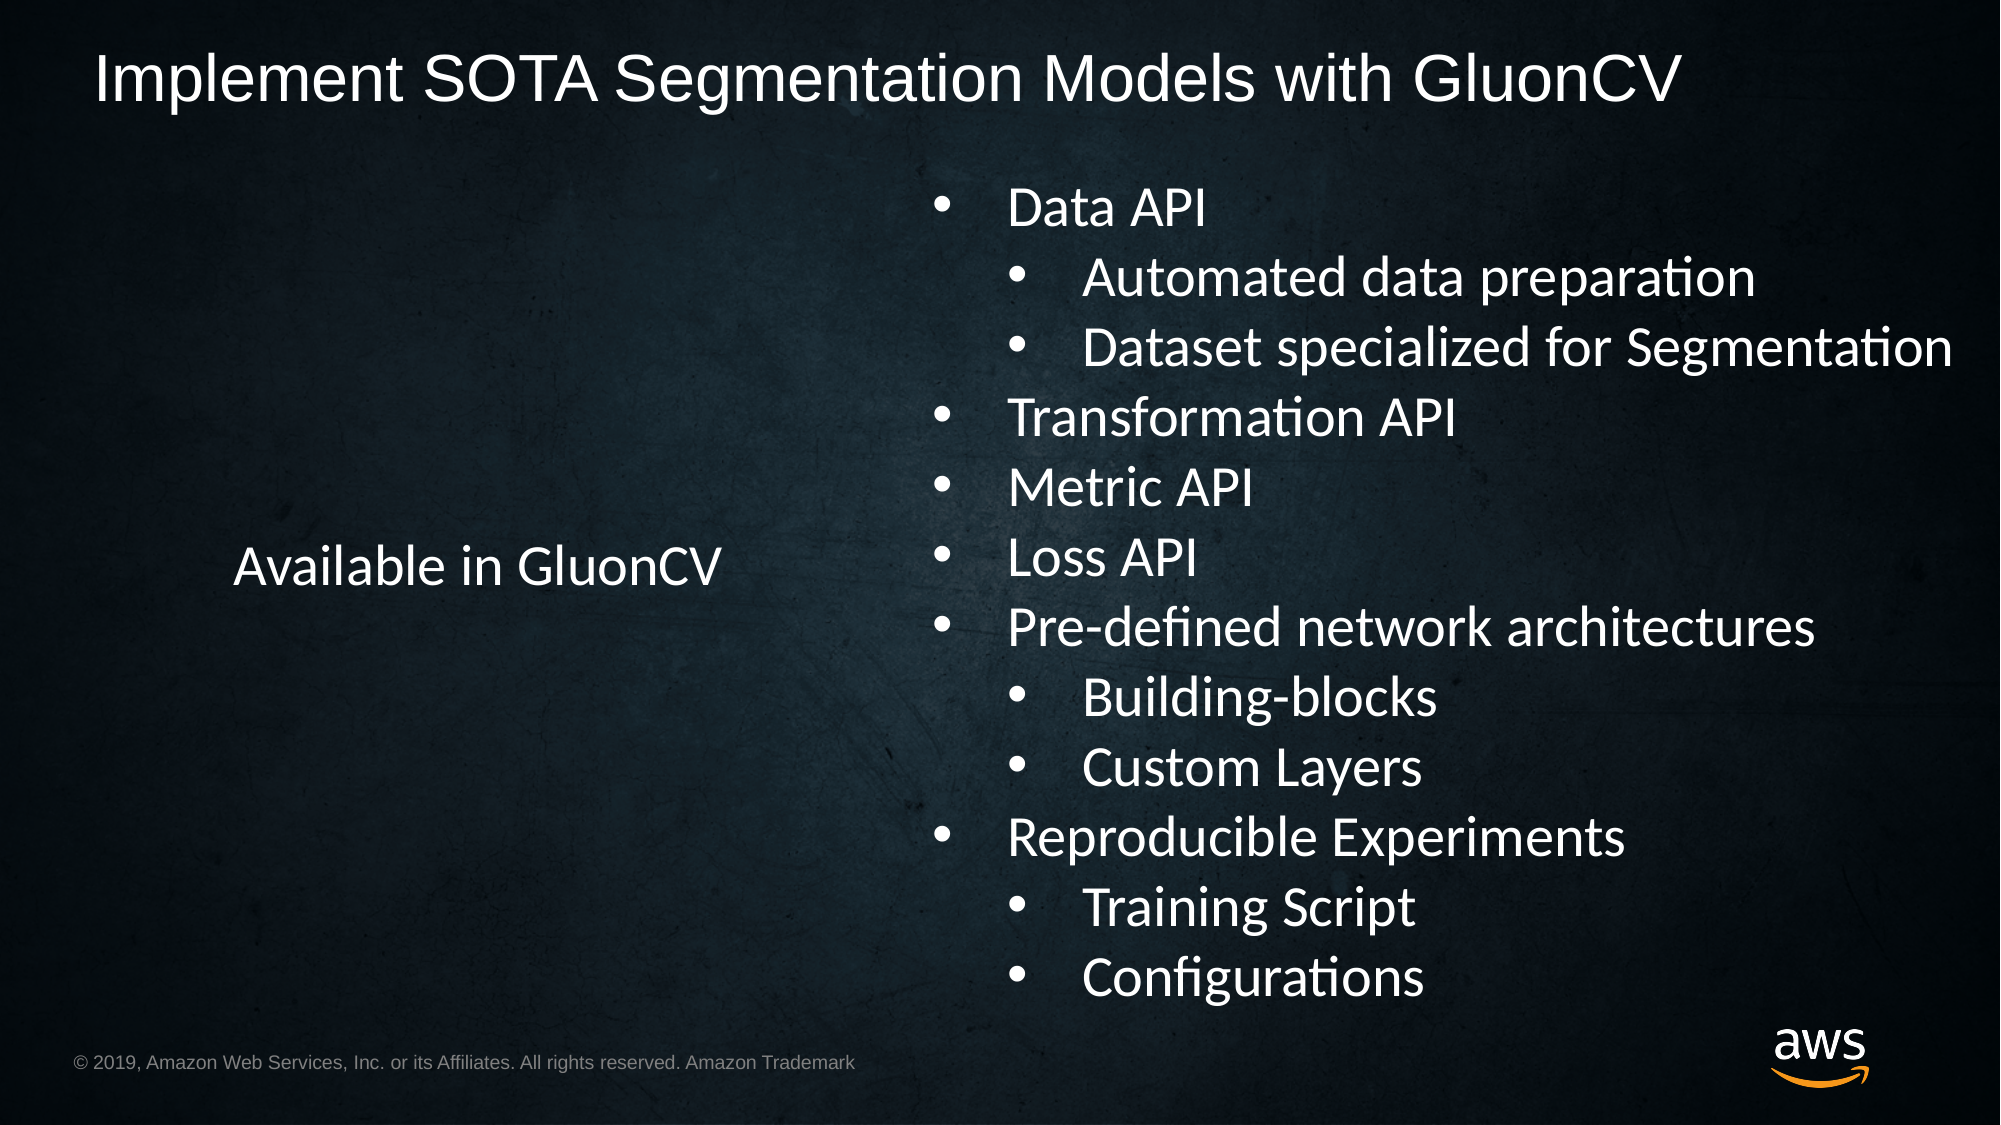

Implement SOTA Segmentation Models with GluonCV
Data API
Automated data preparation
Dataset specialized for Segmentation
Transformation API
Metric API
Loss API
Pre-defined network architectures
Building-blocks
Custom Layers
Reproducible Experiments
Training Script
Configurations
Available in GluonCV